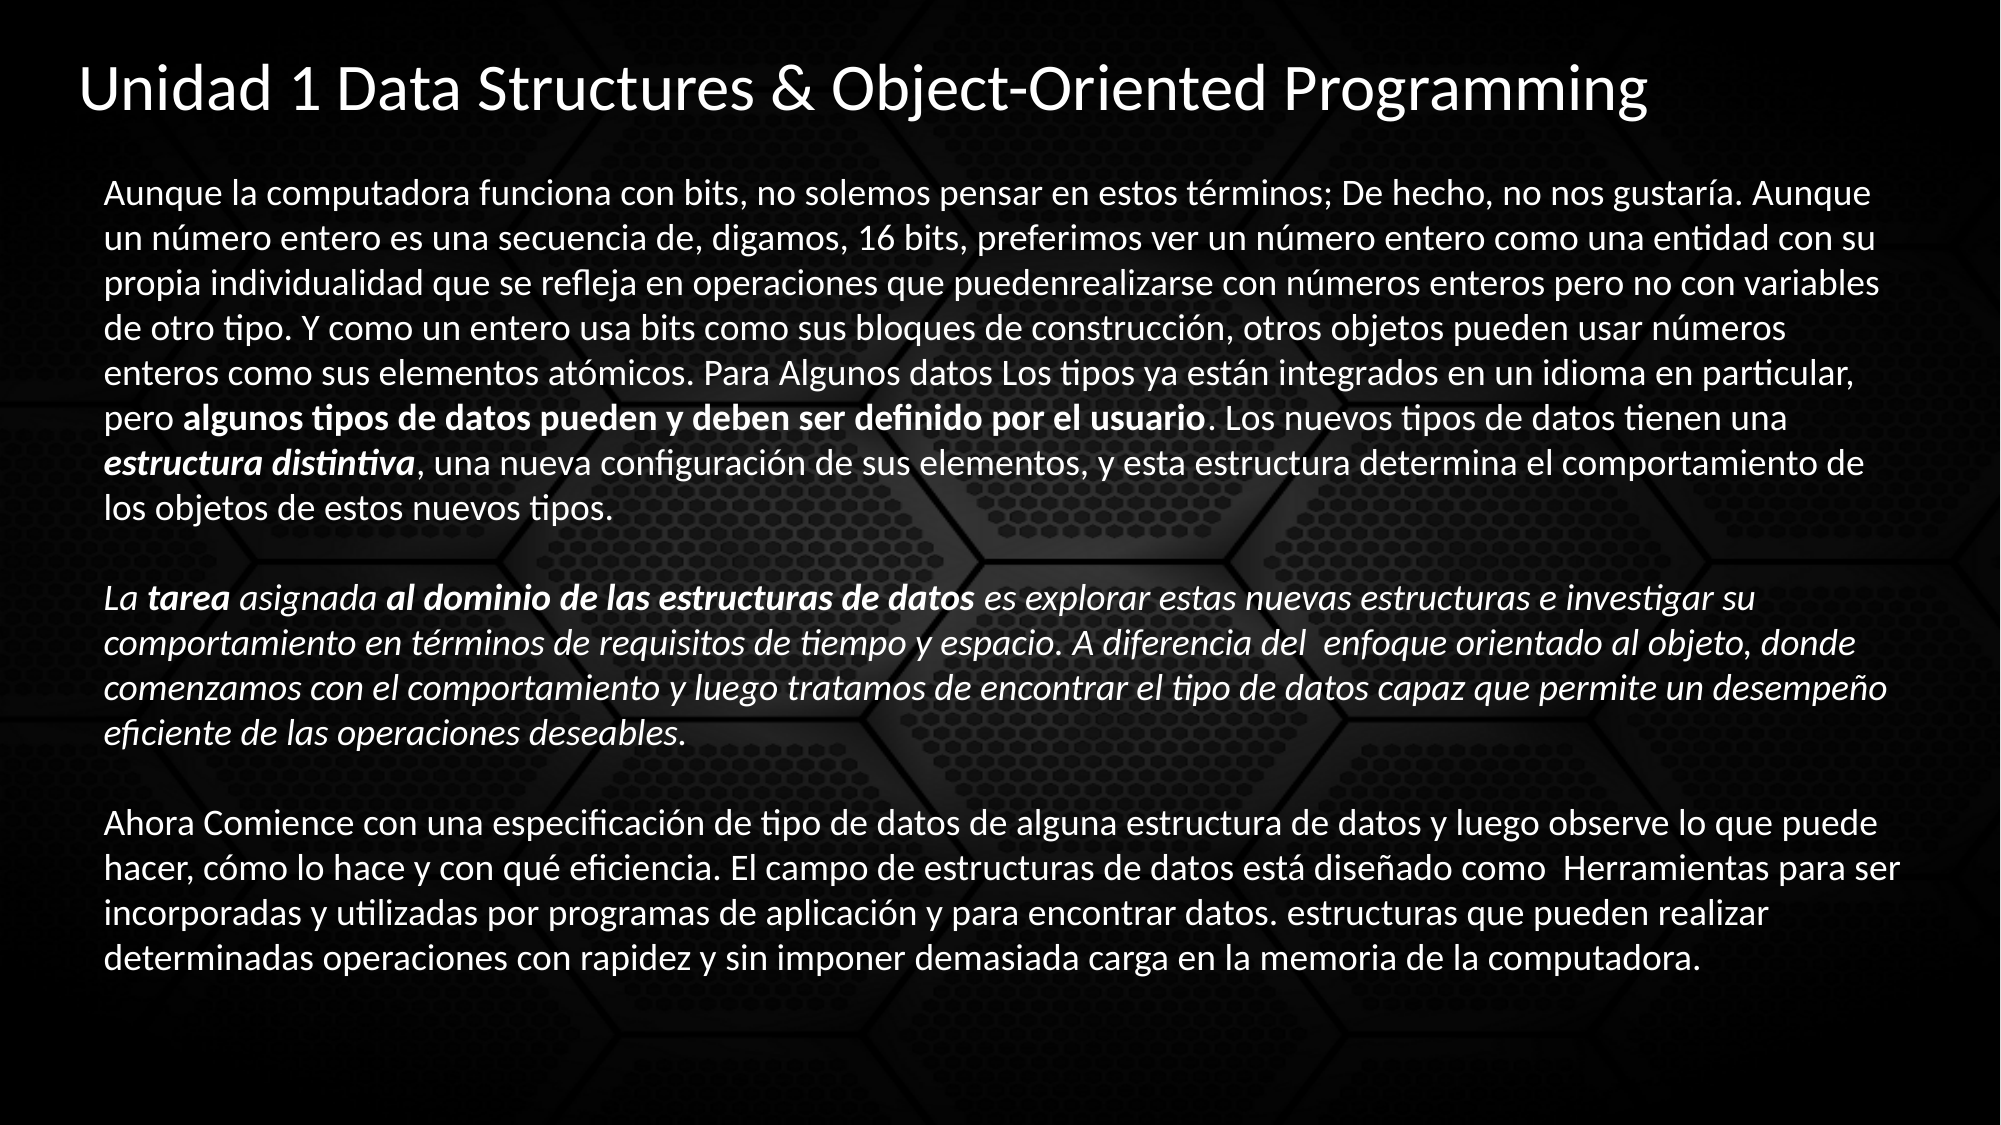

Unidad 1 Data Structures & Object-Oriented Programming

Aunque la computadora funciona con bits, no solemos pensar en estos términos; De hecho, no nos gustaría. Aunque un número entero es una secuencia de, digamos, 16 bits, preferimos ver un número entero como una entidad con su propia individualidad que se refleja en operaciones que puedenrealizarse con números enteros pero no con variables de otro tipo. Y como un entero usa bits como sus bloques de construcción, otros objetos pueden usar números enteros como sus elementos atómicos. Para Algunos datos Los tipos ya están integrados en un idioma en particular, pero algunos tipos de datos pueden y deben ser definido por el usuario. Los nuevos tipos de datos tienen una estructura distintiva, una nueva configuración de sus elementos, y esta estructura determina el comportamiento de los objetos de estos nuevos tipos.
La tarea asignada al dominio de las estructuras de datos es explorar estas nuevas estructuras e investigar su comportamiento en términos de requisitos de tiempo y espacio. A diferencia del  enfoque orientado al objeto, donde comenzamos con el comportamiento y luego tratamos de encontrar el tipo de datos capaz que permite un desempeño eficiente de las operaciones deseables.
Ahora Comience con una especificación de tipo de datos de alguna estructura de datos y luego observe lo que puede hacer, cómo lo hace y con qué eficiencia. El campo de estructuras de datos está diseñado como  Herramientas para ser incorporadas y utilizadas por programas de aplicación y para encontrar datos. estructuras que pueden realizar determinadas operaciones con rapidez y sin imponer demasiada carga en la memoria de la computadora.